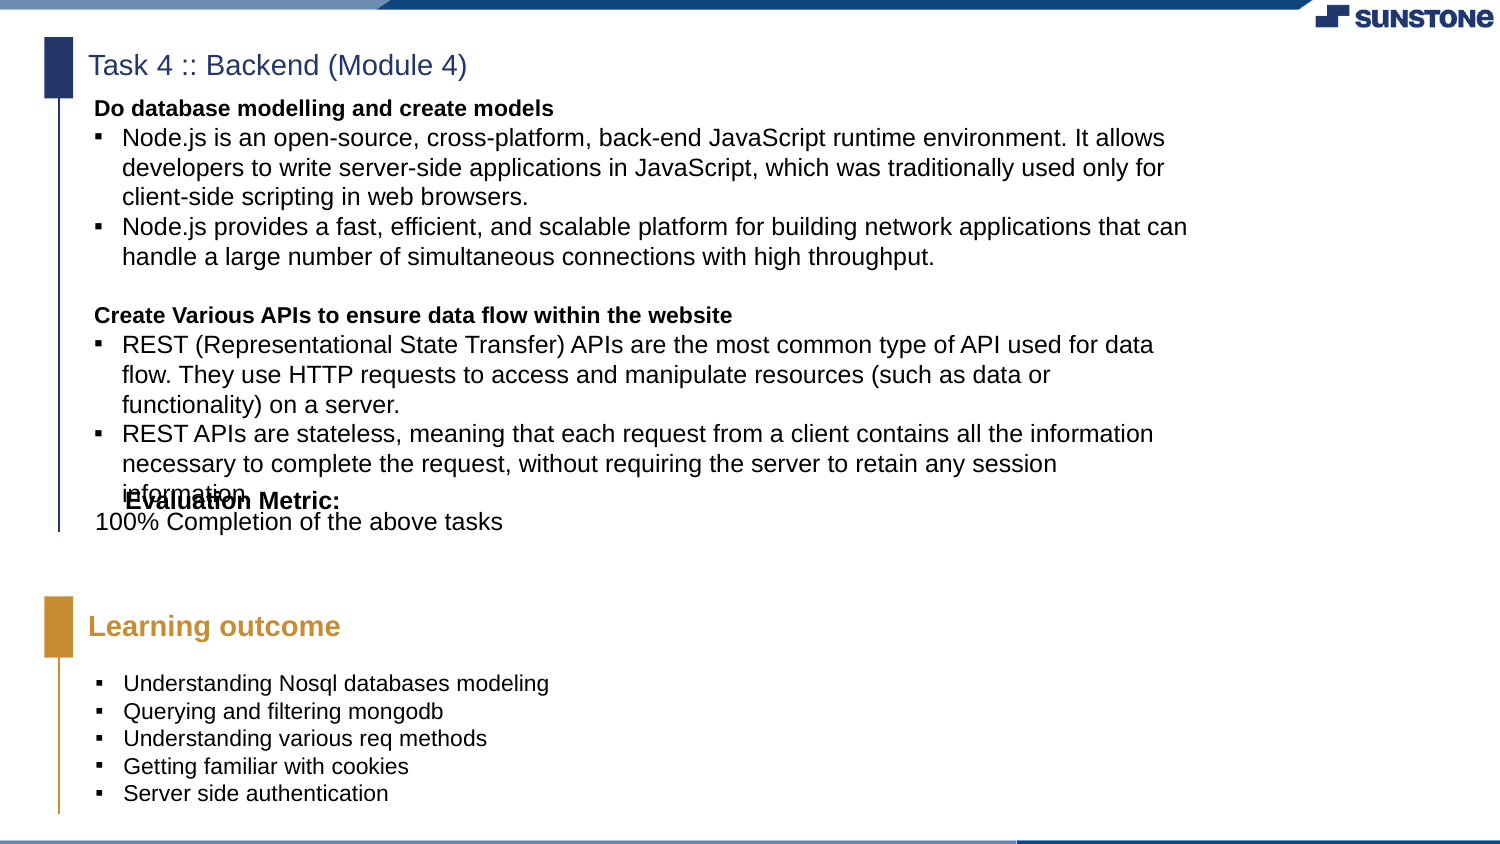

Task 4 :: Backend (Module 4)
Do database modelling and create models
Node.js is an open-source, cross-platform, back-end JavaScript runtime environment. It allows developers to write server-side applications in JavaScript, which was traditionally used only for client-side scripting in web browsers.
Node.js provides a fast, efficient, and scalable platform for building network applications that can handle a large number of simultaneous connections with high throughput.
Create Various APIs to ensure data flow within the website
REST (Representational State Transfer) APIs are the most common type of API used for data flow. They use HTTP requests to access and manipulate resources (such as data or functionality) on a server.
REST APIs are stateless, meaning that each request from a client contains all the information necessary to complete the request, without requiring the server to retain any session information.
Evaluation Metric:
100% Completion of the above tasks
Learning outcome
Understanding Nosql databases modeling
Querying and filtering mongodb
Understanding various req methods
Getting familiar with cookies
Server side authentication